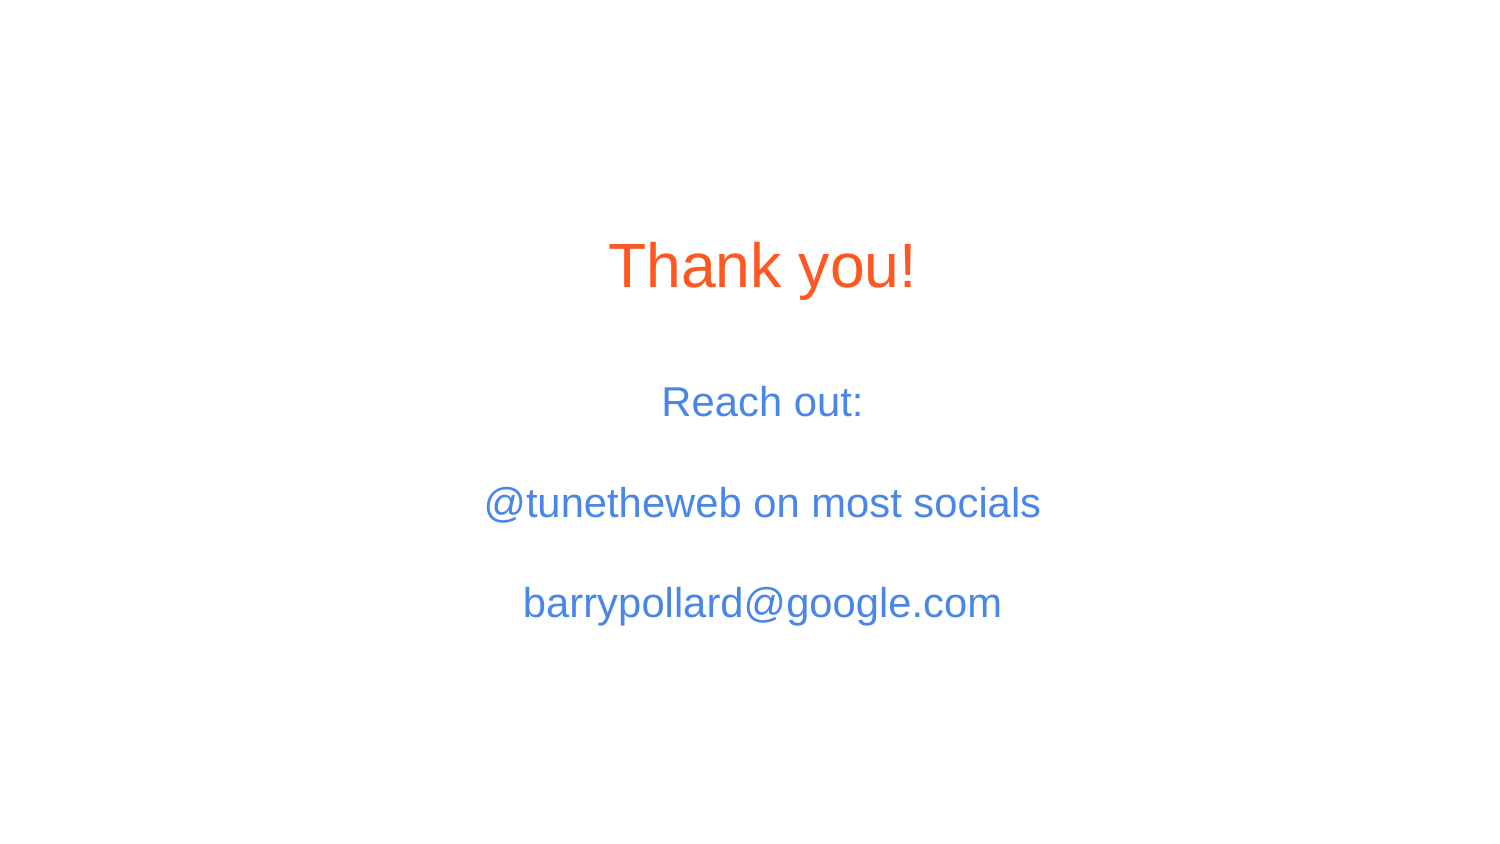

# Thank you!

Reach out:

@tunetheweb on most socials

barrypollard@google.com